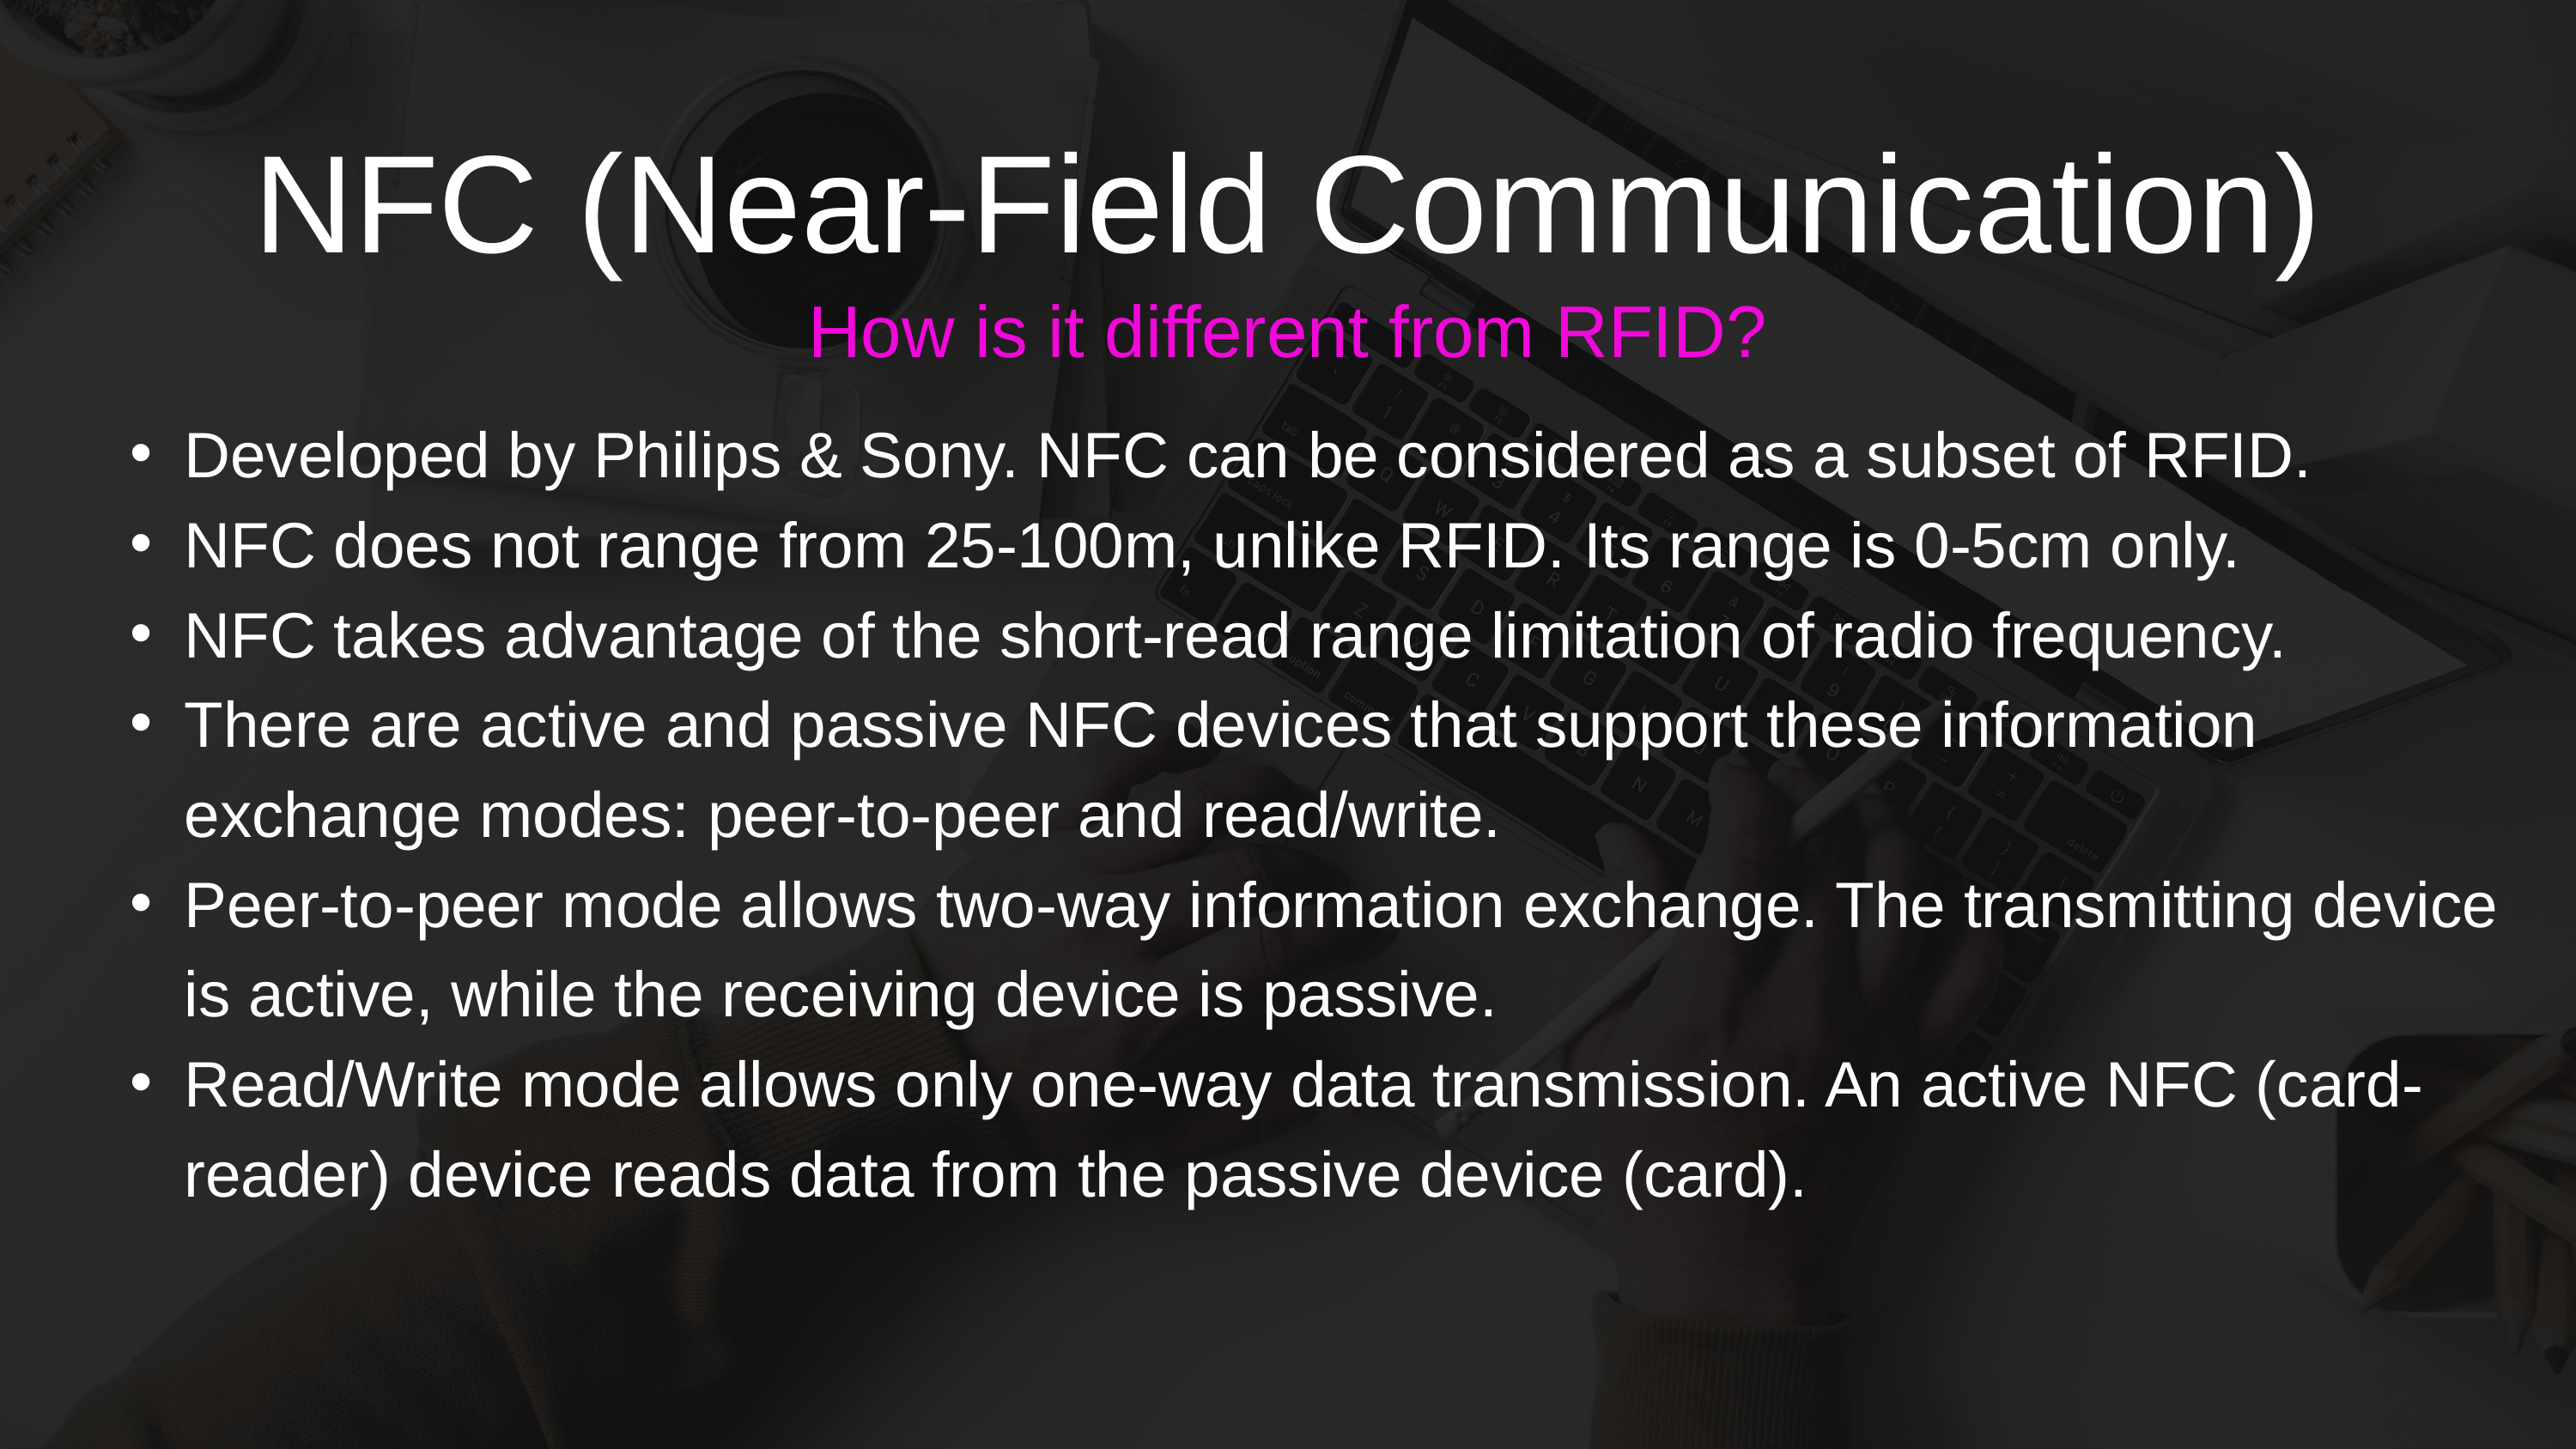

NFC (Near-Field Communication)
How is it different from RFID?
Developed by Philips & Sony. NFC can be considered as a subset of RFID.
NFC does not range from 25-100m, unlike RFID. Its range is 0-5cm only.
NFC takes advantage of the short-read range limitation of radio frequency.
There are active and passive NFC devices that support these information exchange modes: peer-to-peer and read/write.
Peer-to-peer mode allows two-way information exchange. The transmitting device is active, while the receiving device is passive.
Read/Write mode allows only one-way data transmission. An active NFC (card-reader) device reads data from the passive device (card).